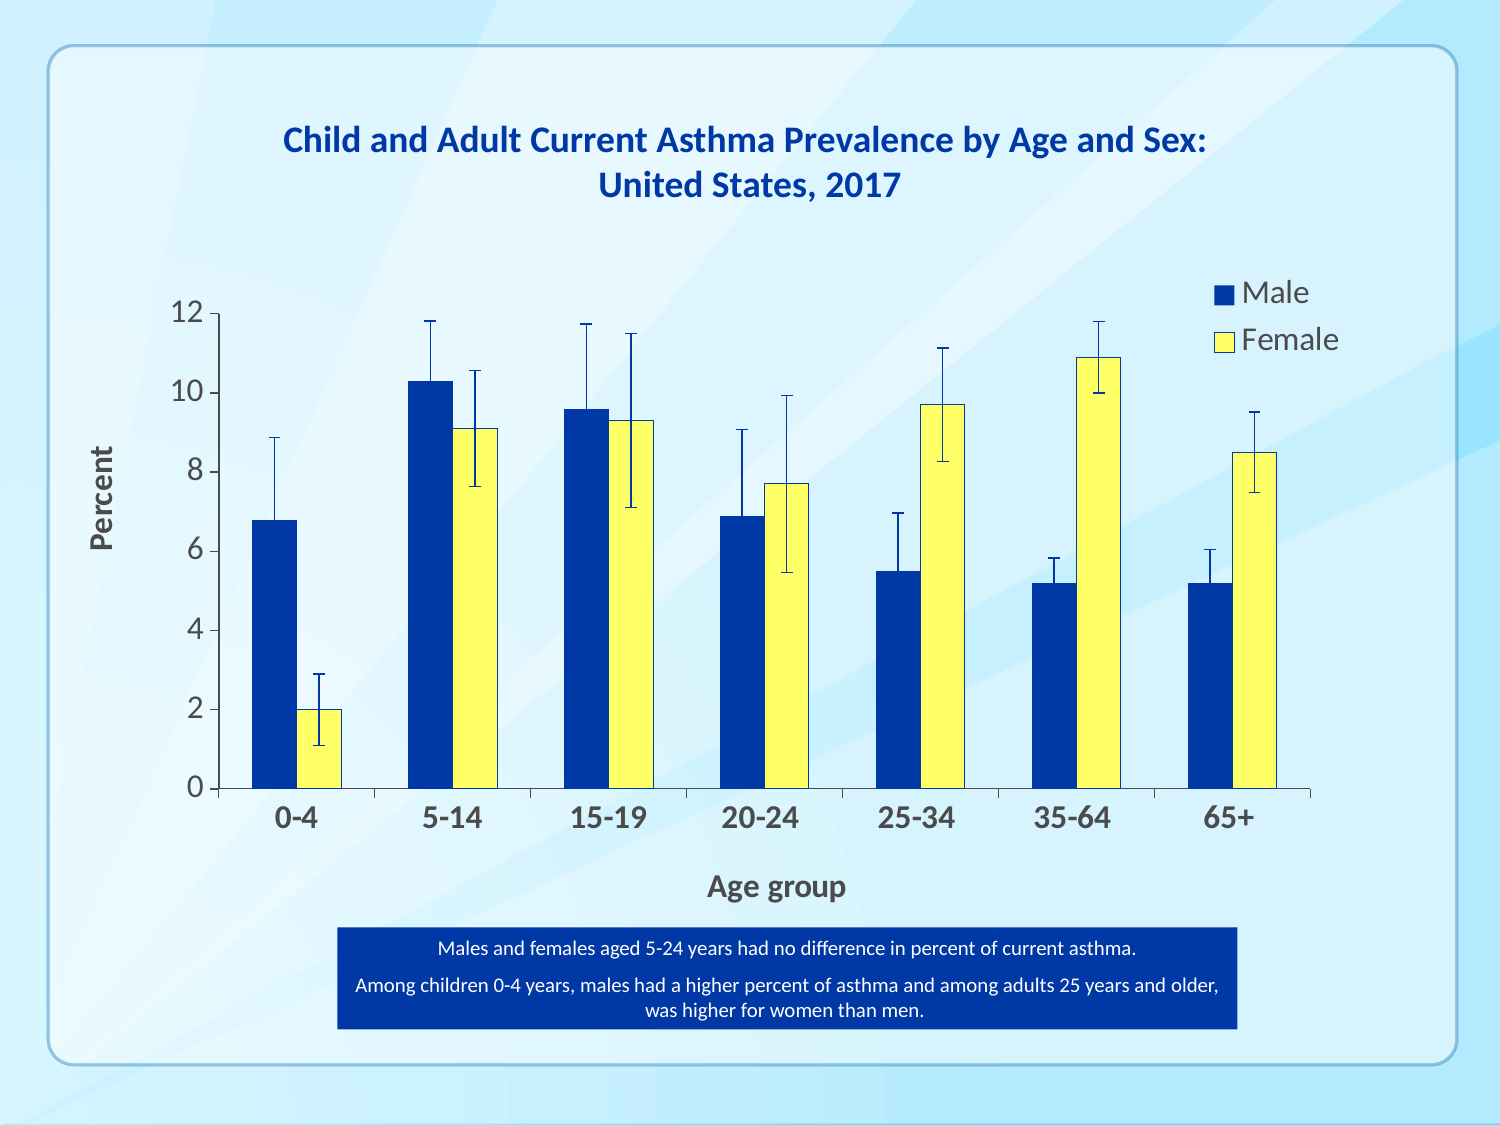

# Child and Adult Current Asthma Prevalence by Age and Sex: United States, 2017

### Chart

| Category | Male | Female |
|---|---|---|
|  0-4  | 6.8 | 2.0 |
| 5-14 | 10.3 | 9.1 |
| 15-19 | 9.6 | 9.3 |
| 20-24  | 6.9 | 7.7 |
| 25-34  | 5.5 | 9.7 |
| 35-64  | 5.2 | 10.9 |
| 65+  | 5.2 | 8.5 |
Males and females aged 5-24 years had no difference in percent of current asthma.
Among children 0-4 years, males had a higher percent of asthma and among adults 25 years and older, was higher for women than men.